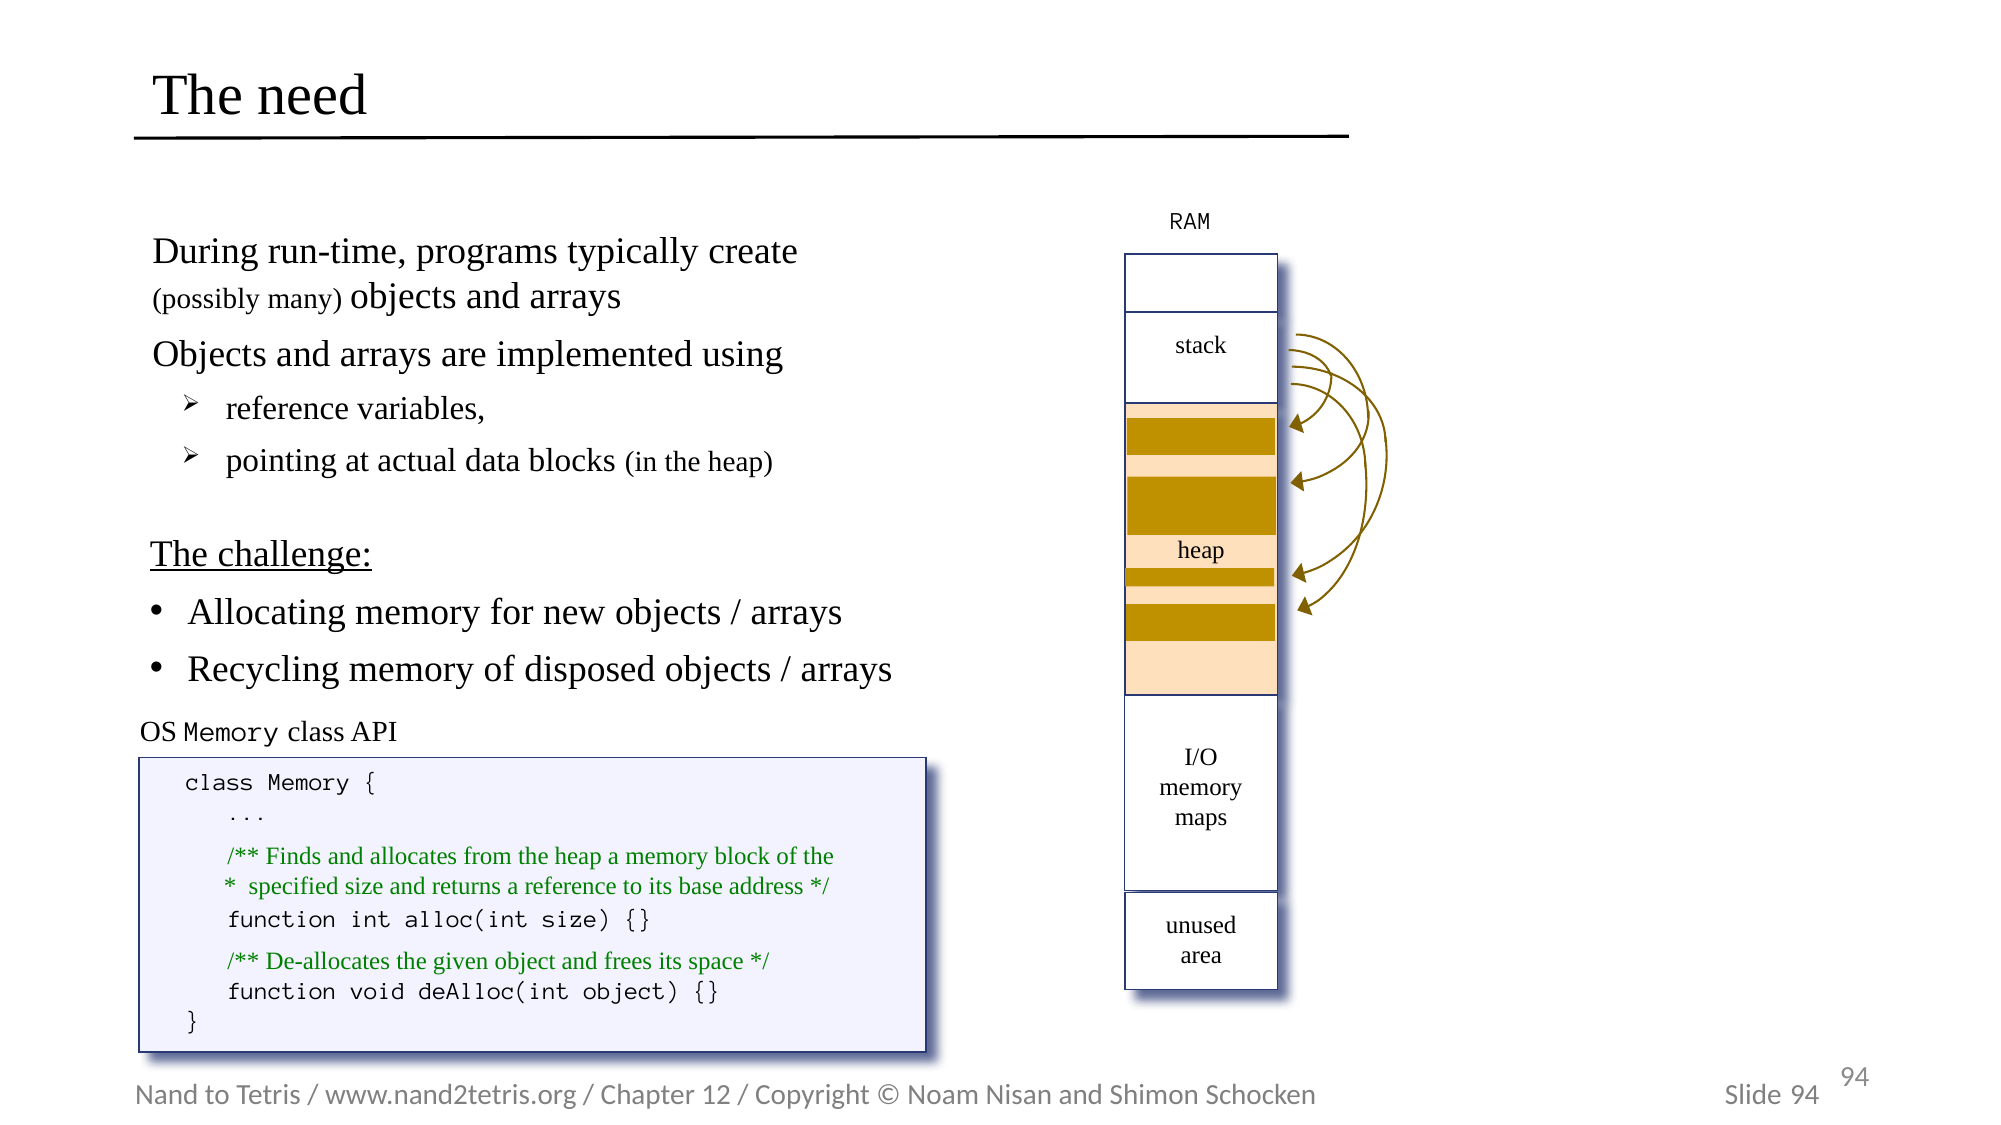

# The need

RAM
During run-time, programs typically create
(possibly many) objects and arrays
Objects and arrays are implemented using
reference variables,
pointing at actual data blocks (in the heap)

stack

heap

The challenge:
Allocating memory for new objects / arrays
Recycling memory of disposed objects / arrays

I/O
memory
maps
OS Memory class API
class Memory {
   ...
   /** Finds and allocates from the heap a memory block of the
      *  specified size and returns a reference to its base address */
   function int alloc(int size) {}
   /** De-allocates the given object and frees its space */
   function void deAlloc(int object) {}
}
unused
area
94